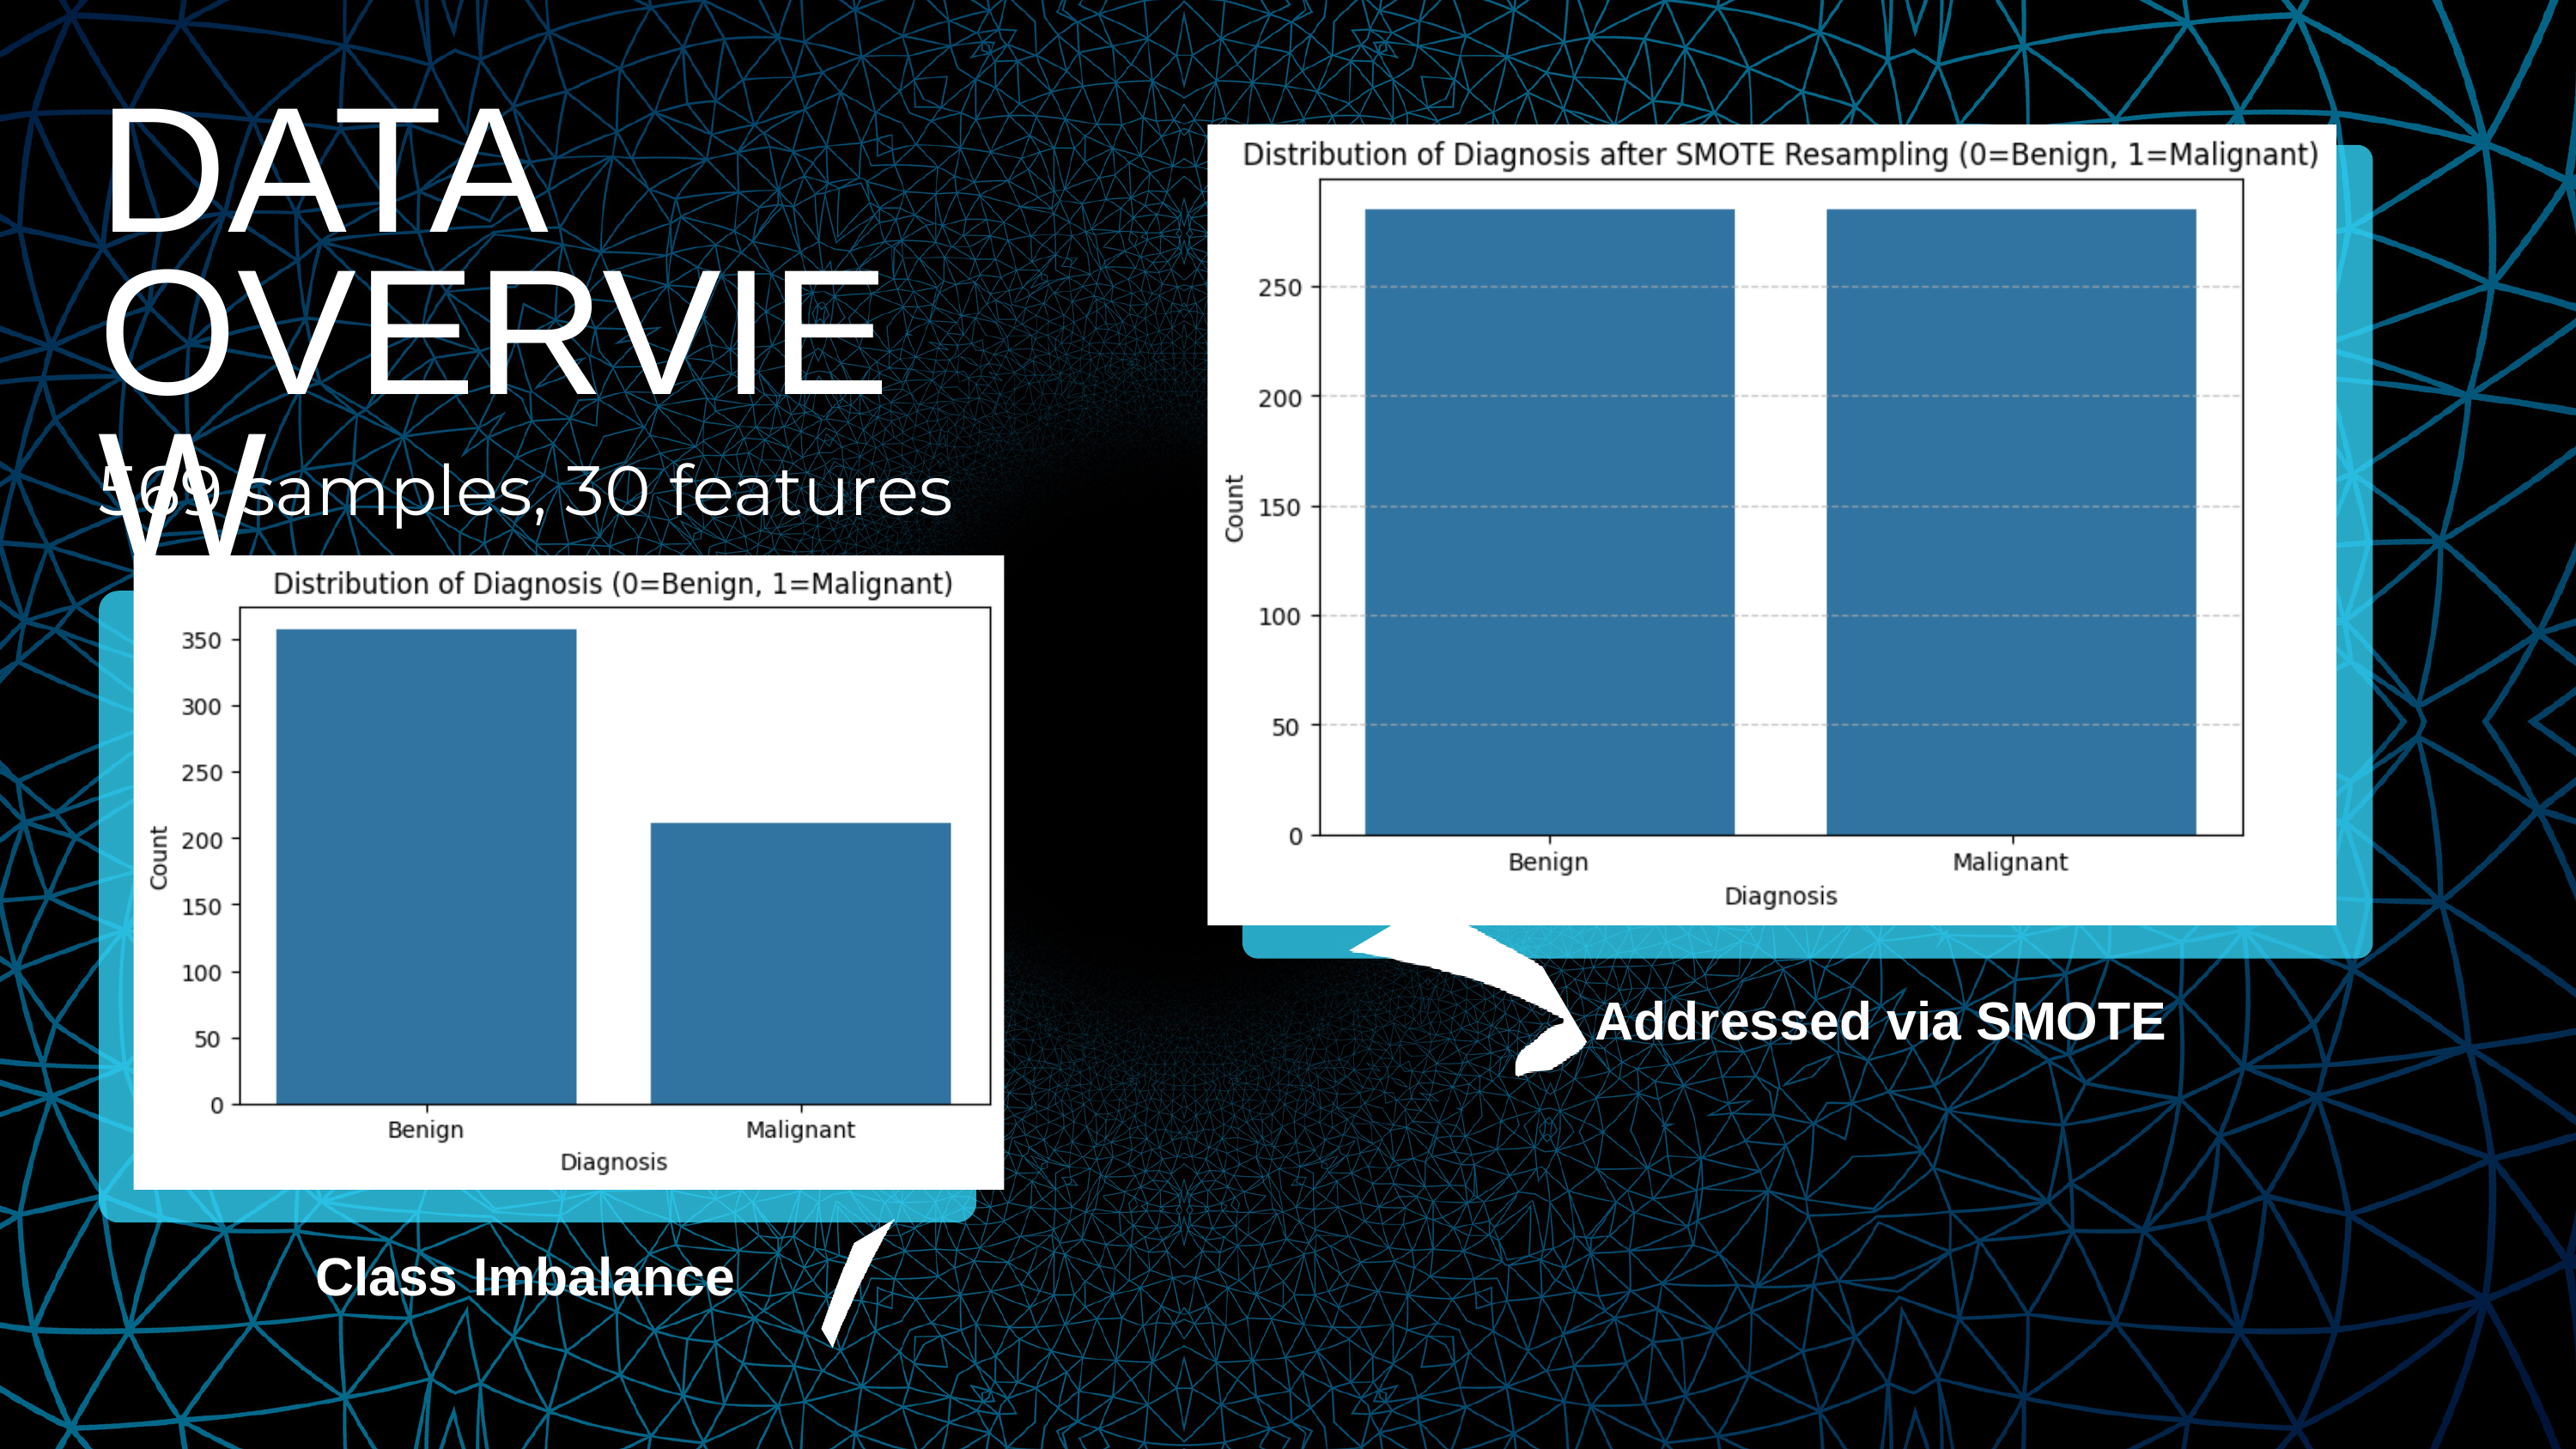

DATA OVERVIEW

569 samples, 30 features

Addressed via SMOTE

Class Imbalance